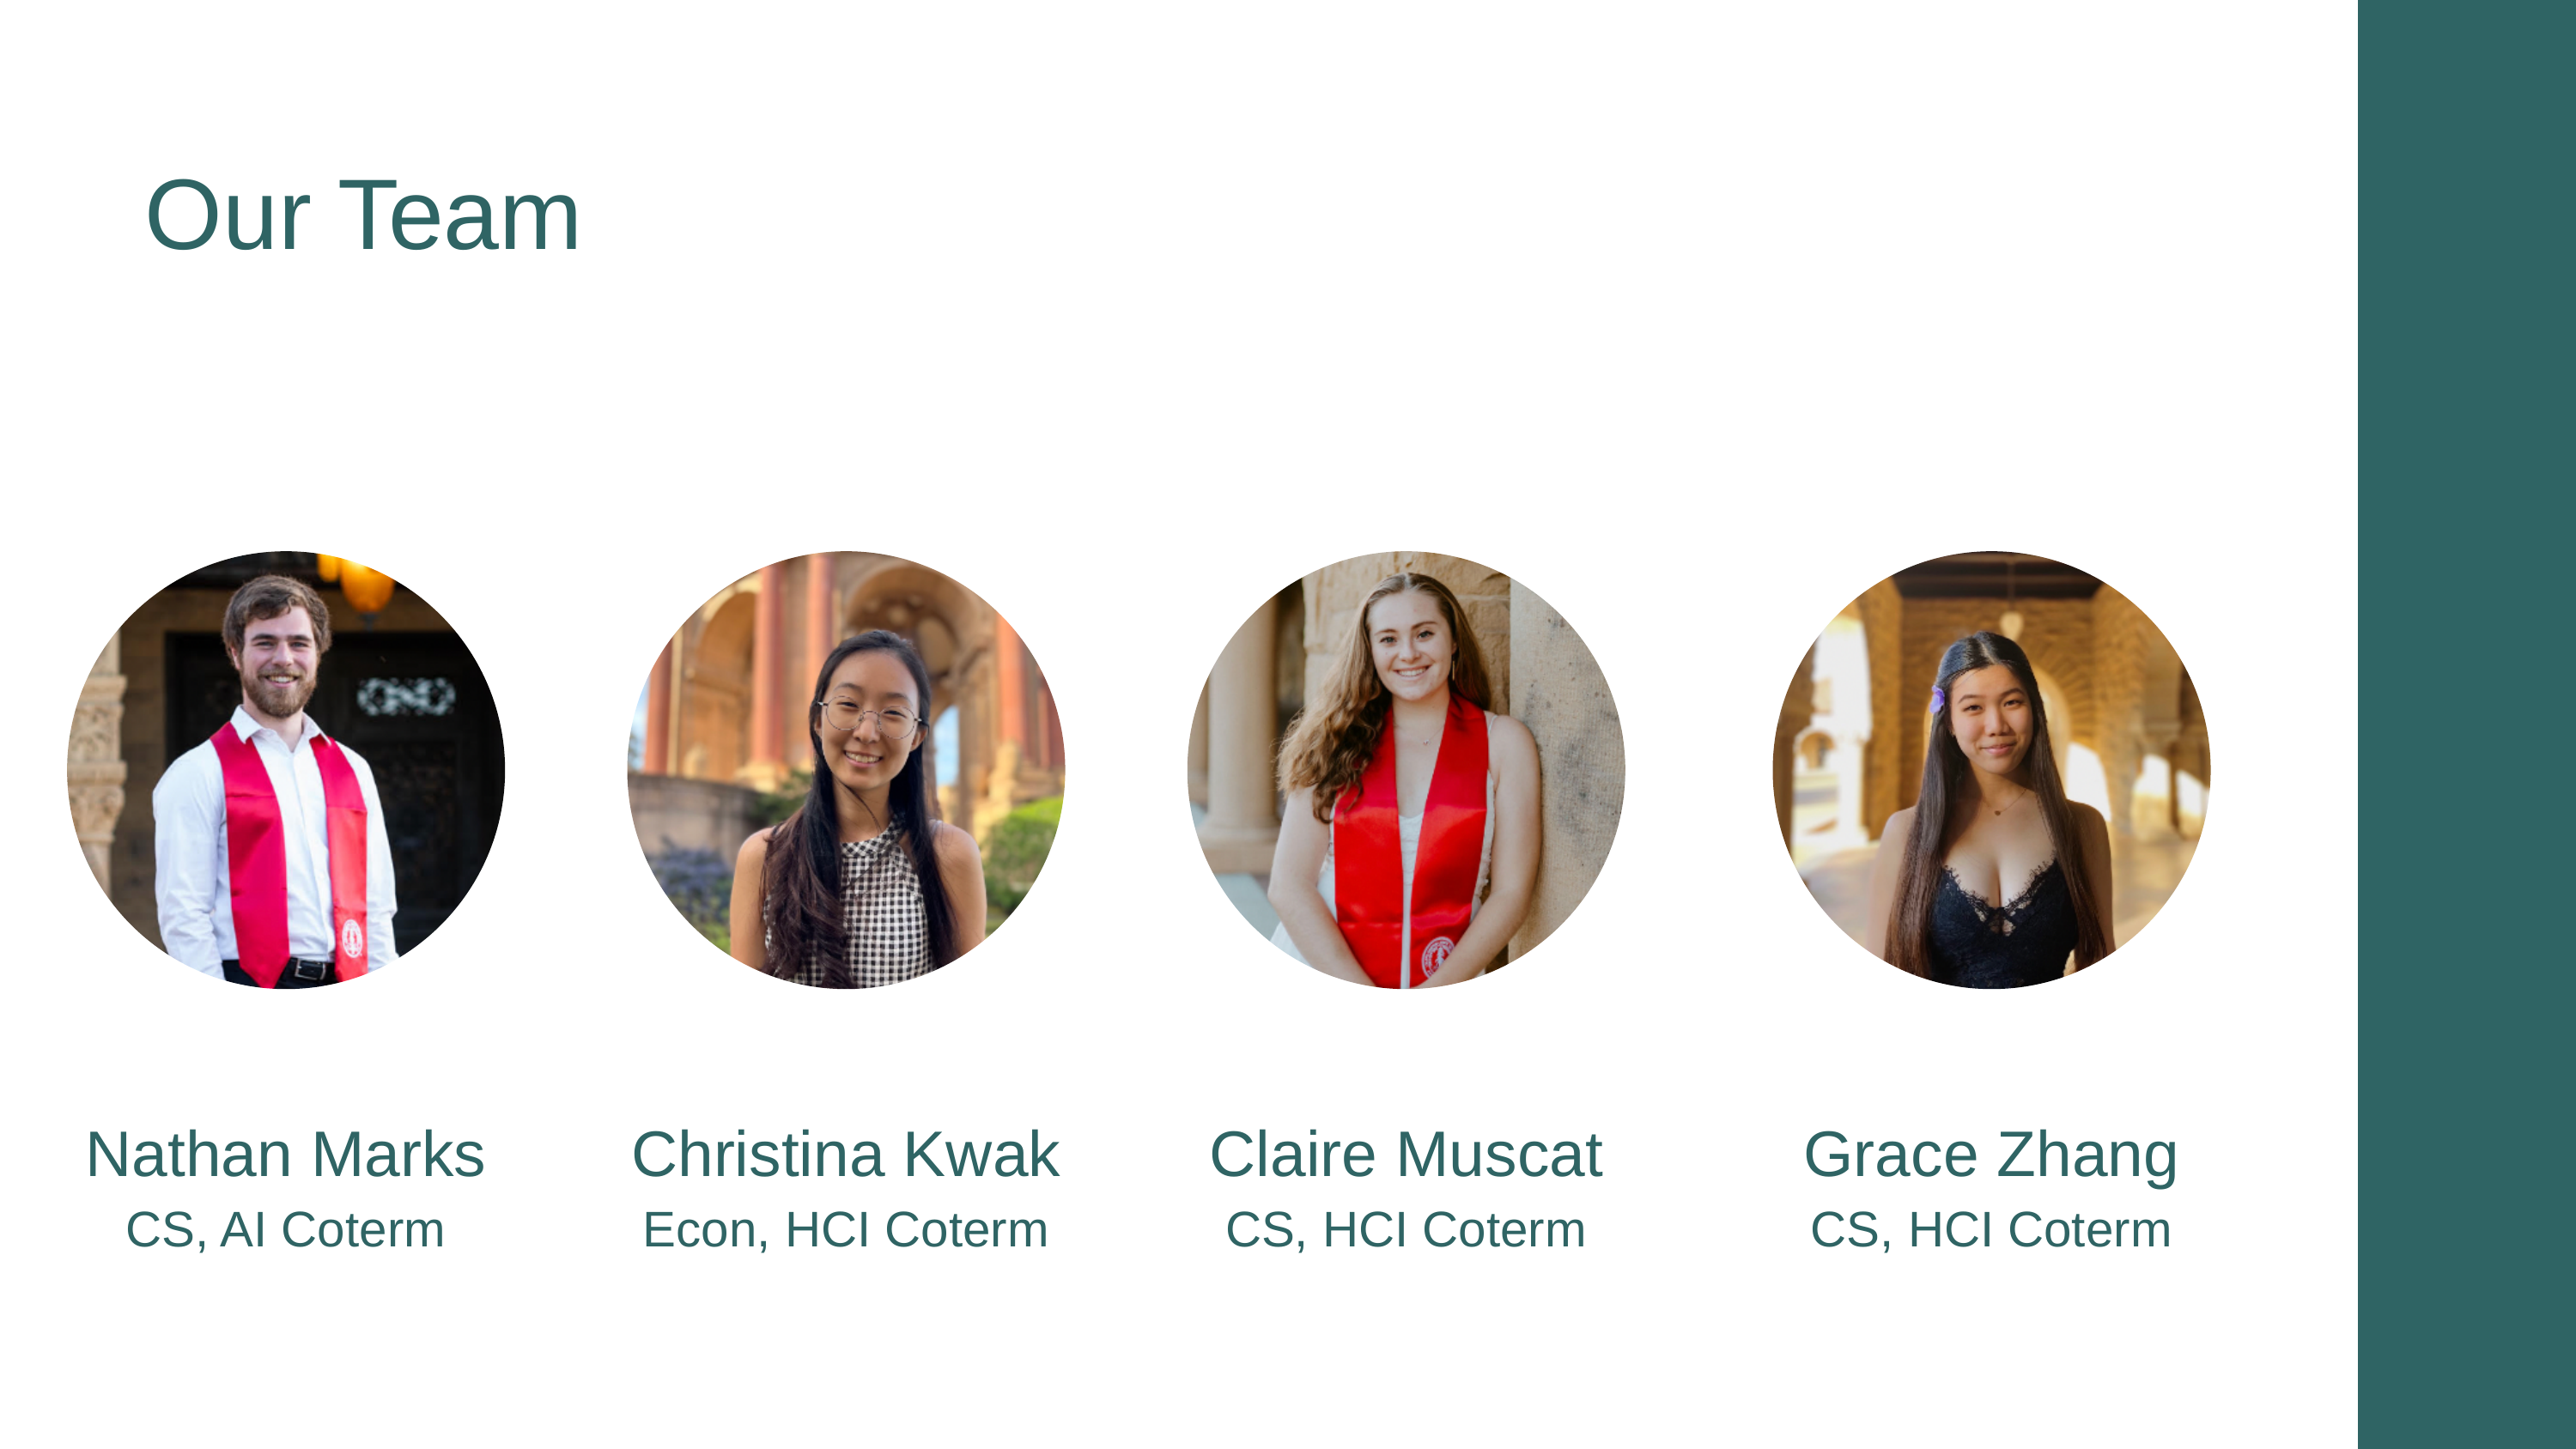

Our Team

Nathan Marks
Christina Kwak
Claire Muscat
Grace Zhang
CS, AI Coterm
Econ, HCI Coterm
CS, HCI Coterm
CS, HCI Coterm